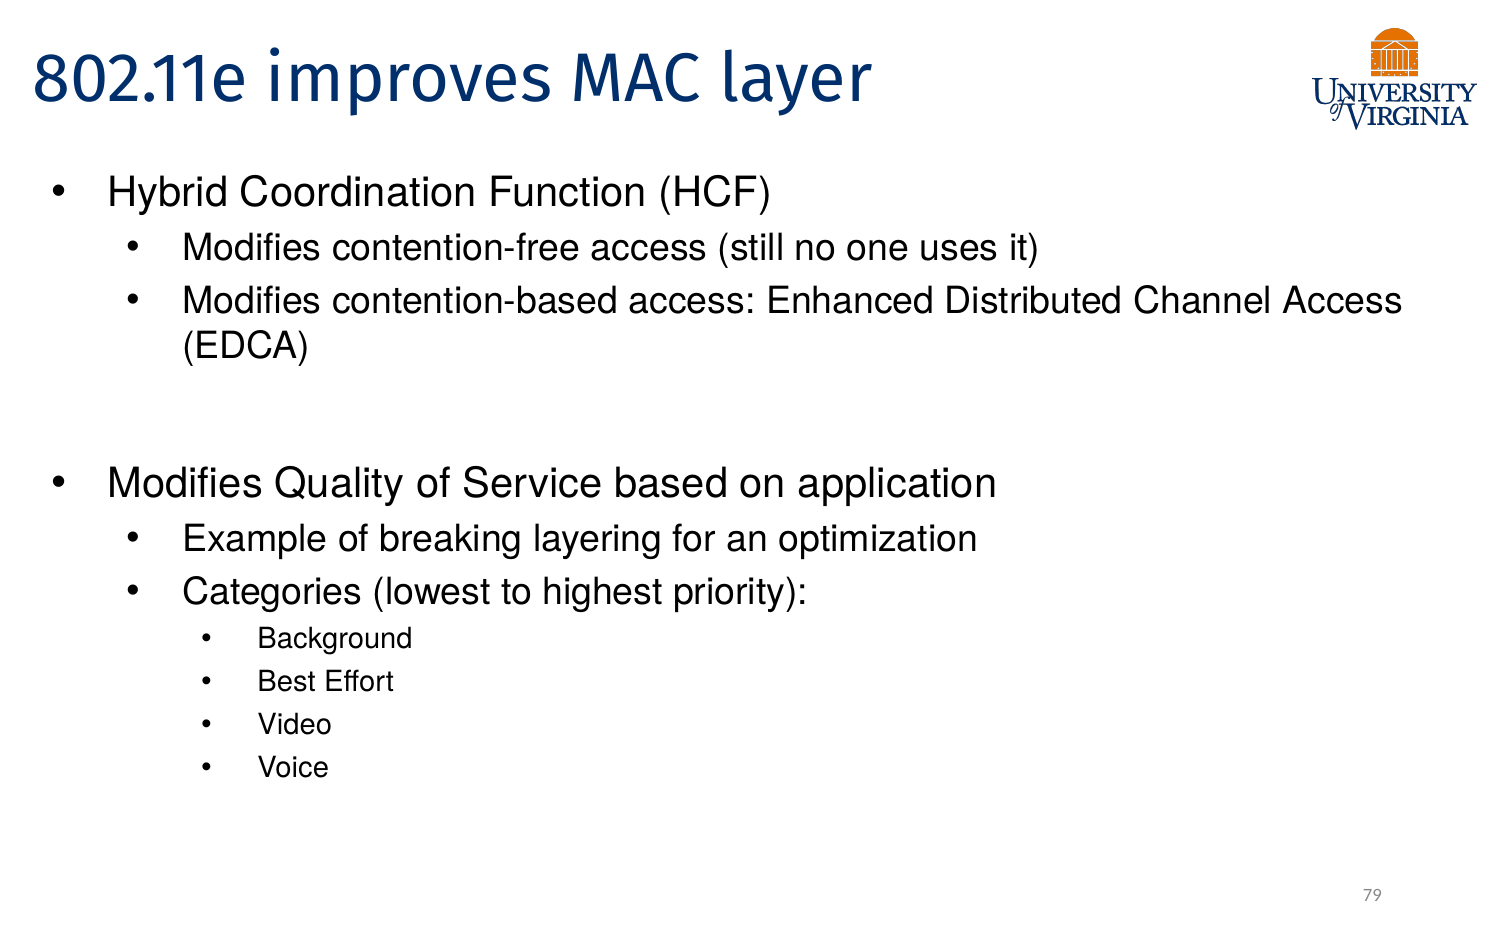

# 802.11e improves MAC layer
Hybrid Coordination Function (HCF)
Modifies contention-free access (still no one uses it)
Modifies contention-based access: Enhanced Distributed Channel Access (EDCA)

Modifies Quality of Service based on application
Example of breaking layering for an optimization
Categories (lowest to highest priority):
Background
Best Effort
Video
Voice

79